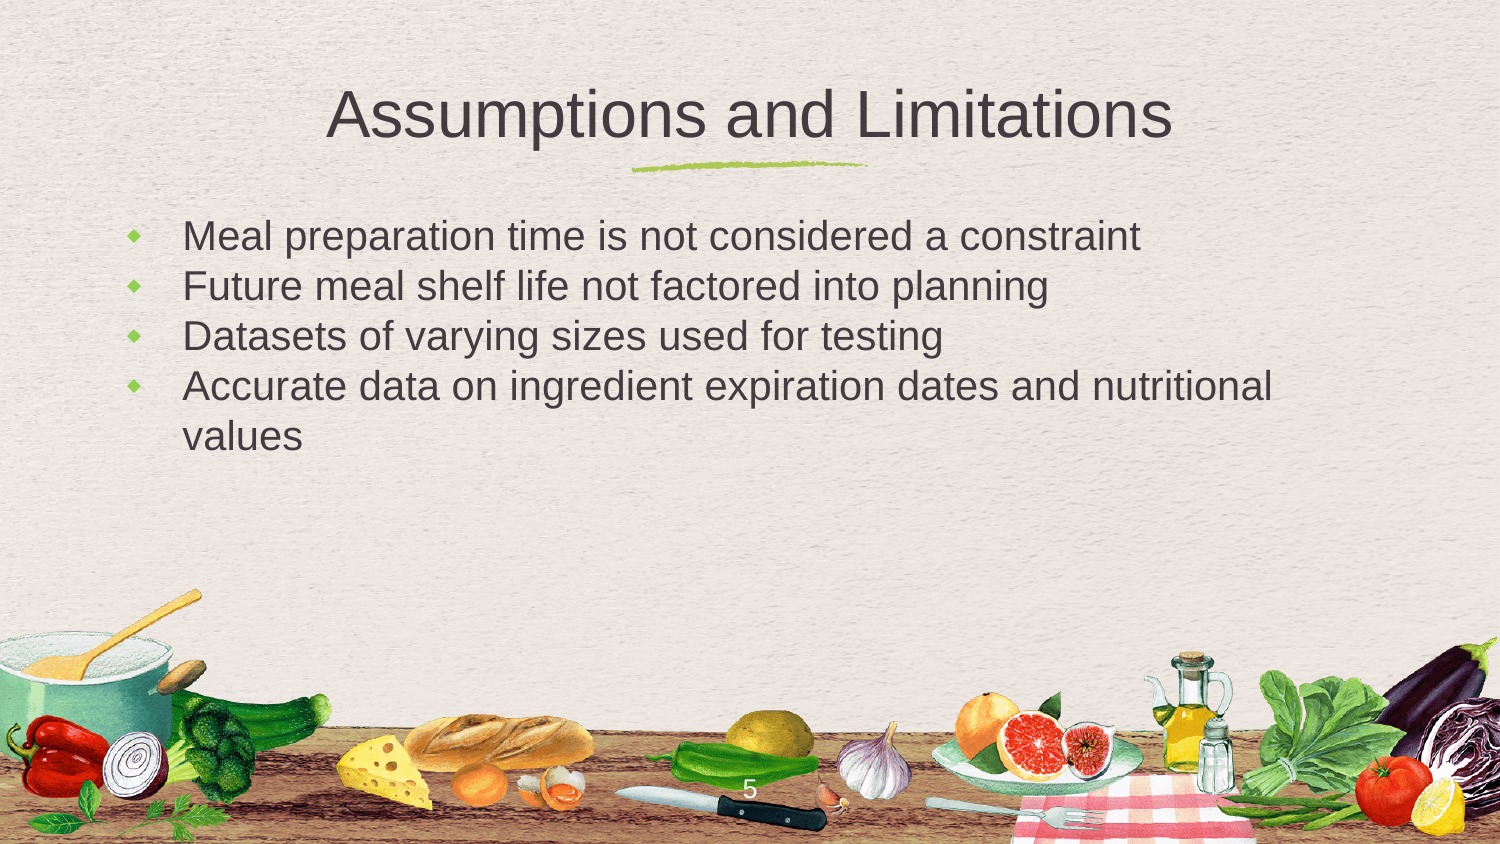

# Assumptions and Limitations
Meal preparation time is not considered a constraint
Future meal shelf life not factored into planning
Datasets of varying sizes used for testing
Accurate data on ingredient expiration dates and nutritional values
5